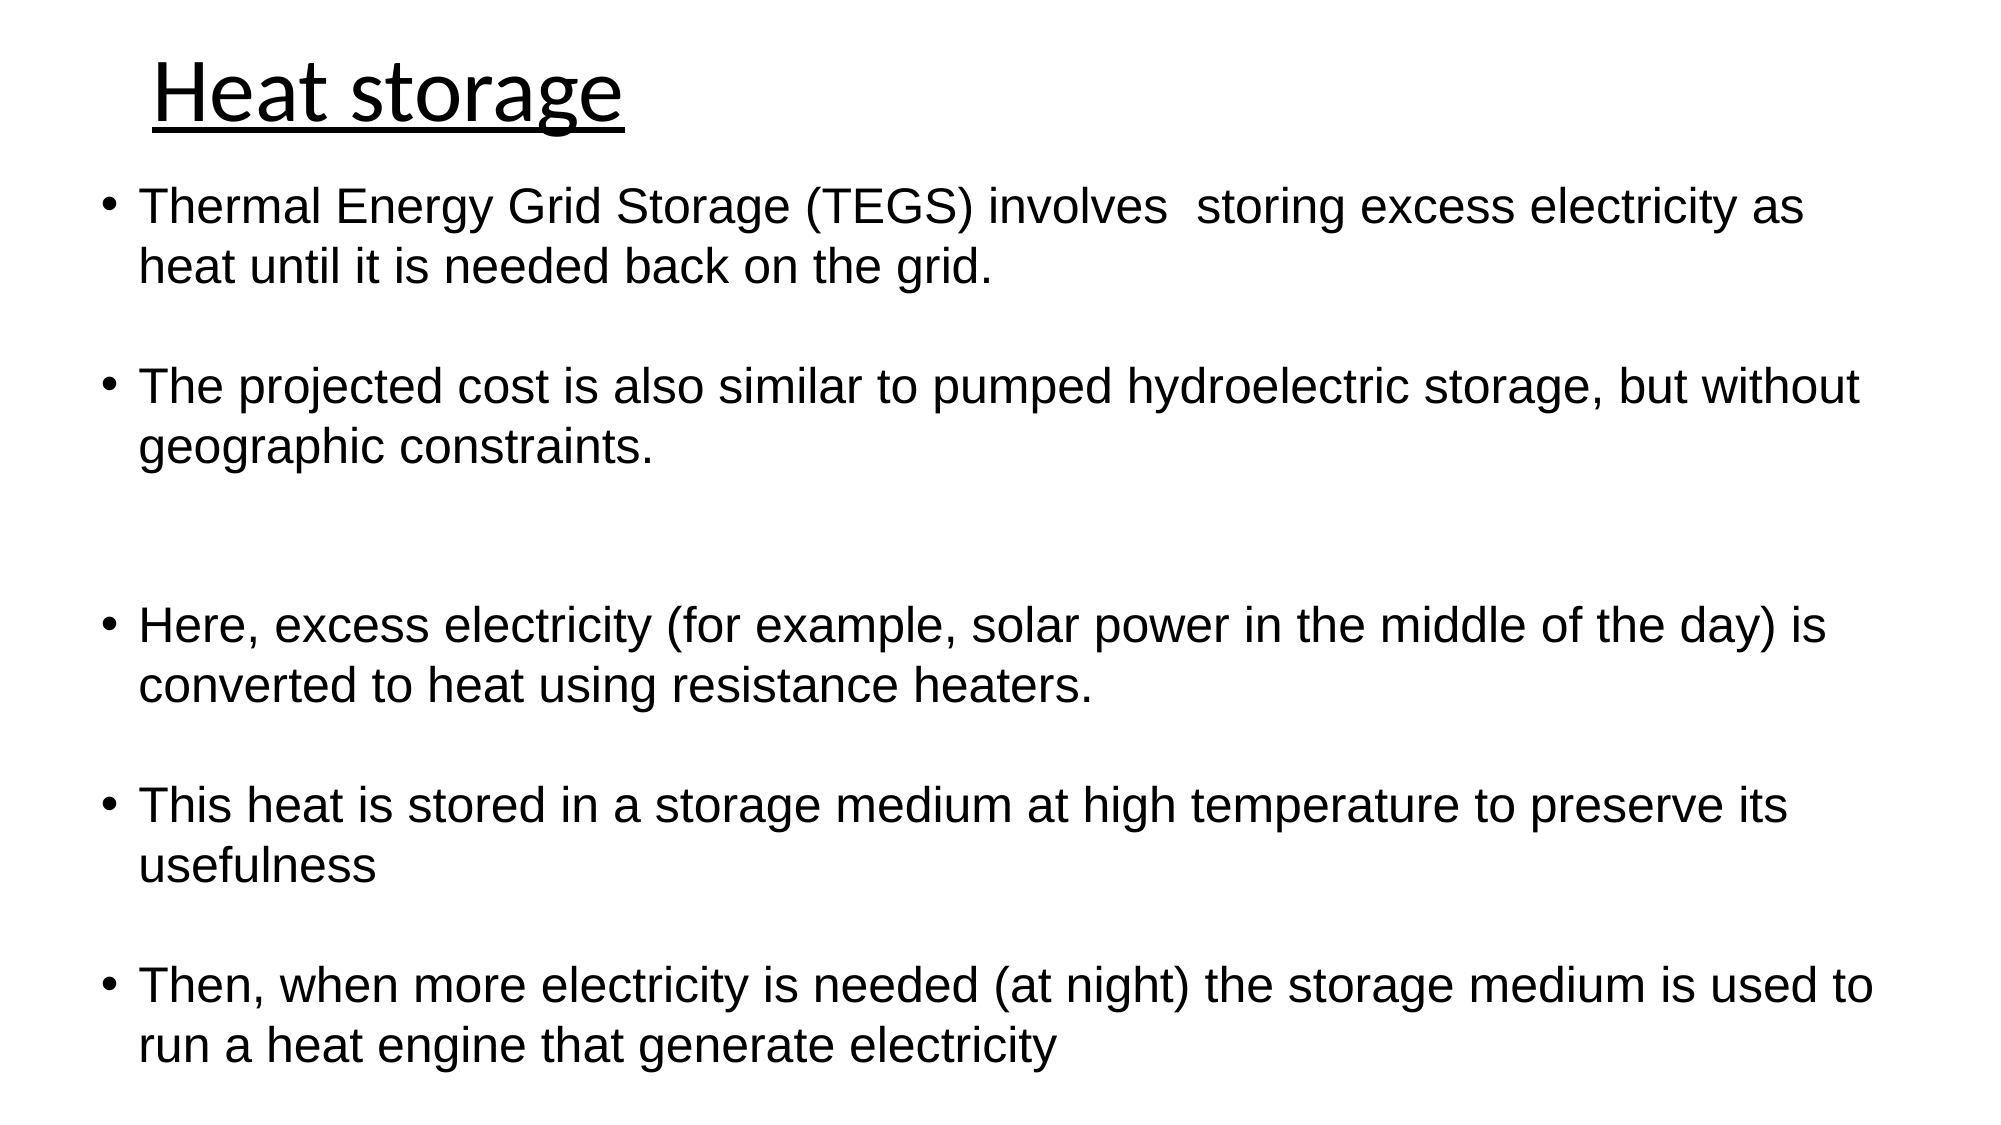

# Heat storage
Thermal Energy Grid Storage (TEGS) involves  storing excess electricity as heat until it is needed back on the grid.

The projected cost is also similar to pumped hydroelectric storage, but without geographic constraints.

Here, excess electricity (for example, solar power in the middle of the day) is converted to heat using resistance heaters.

This heat is stored in a storage medium at high temperature to preserve its
usefulness

Then, when more electricity is needed (at night) the storage medium is used to run a heat engine that generate electricity